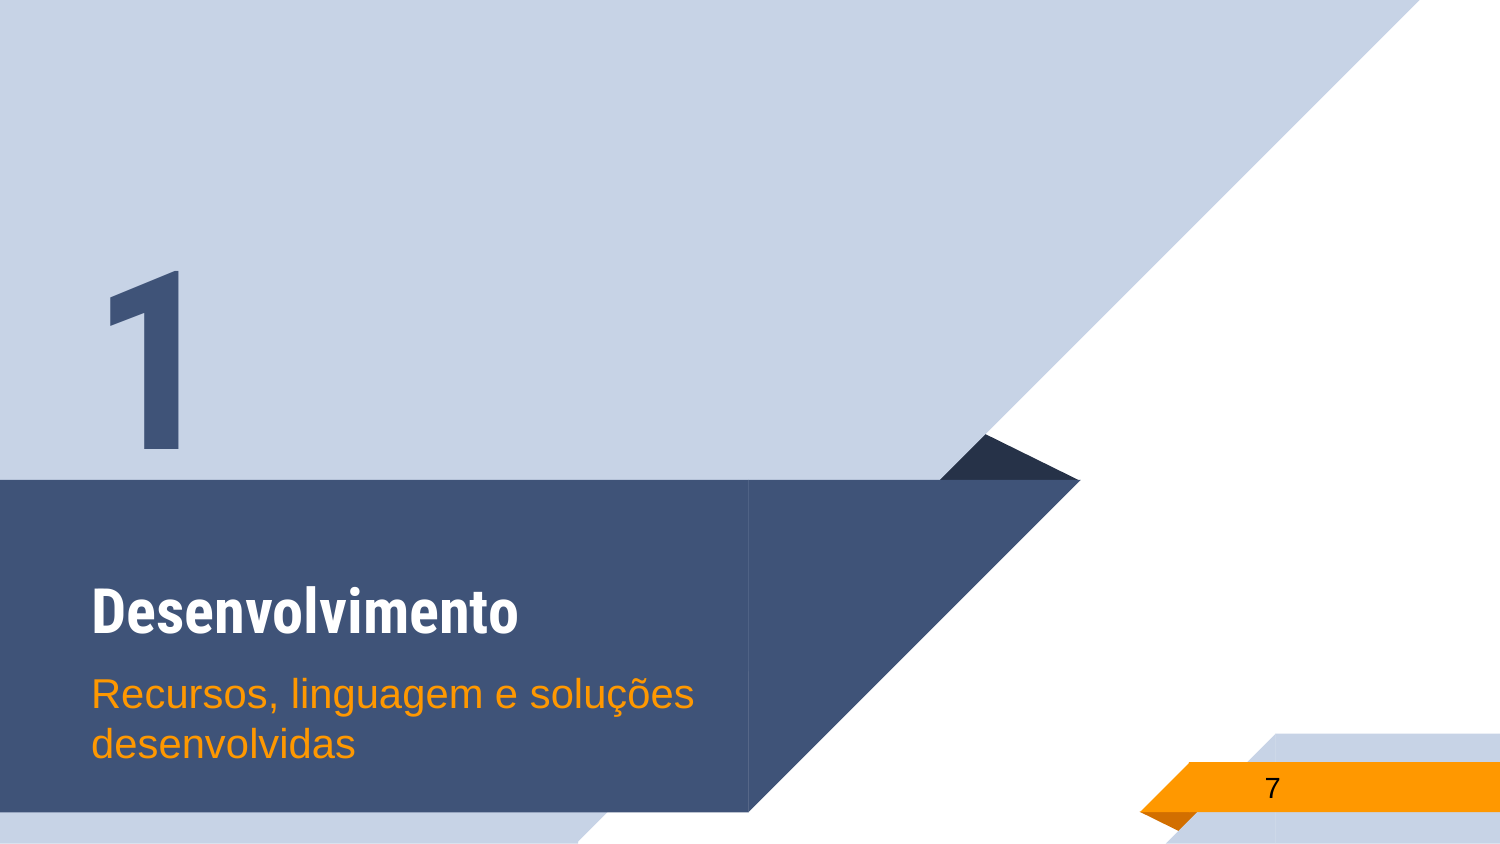

1
# Desenvolvimento
Recursos, linguagem e soluções desenvolvidas
7